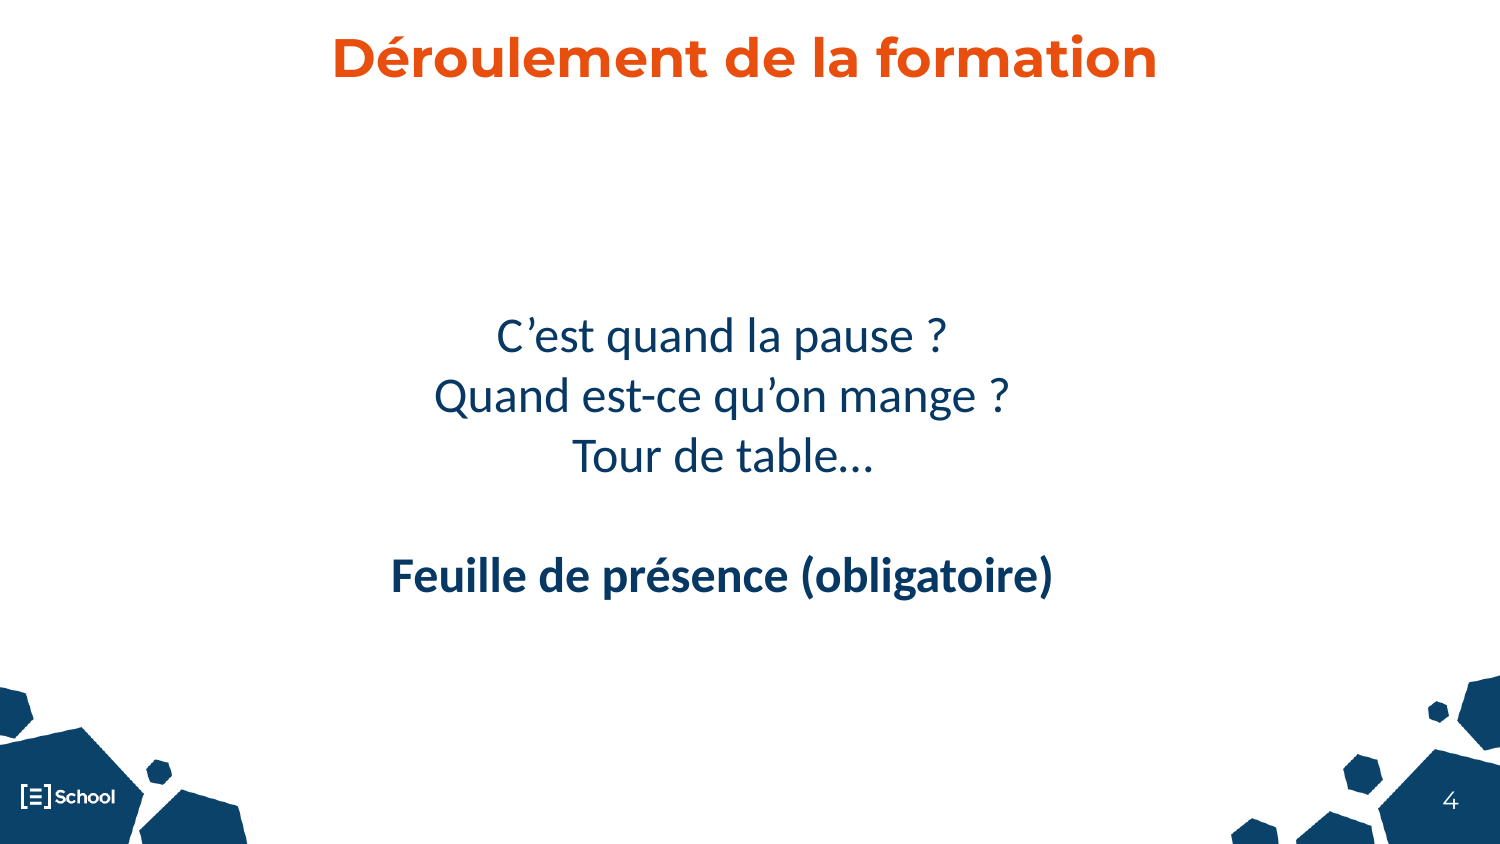

# Déroulement de la formation
C’est quand la pause ?
Quand est-ce qu’on mange ?
Tour de table…

Feuille de présence (obligatoire)
4